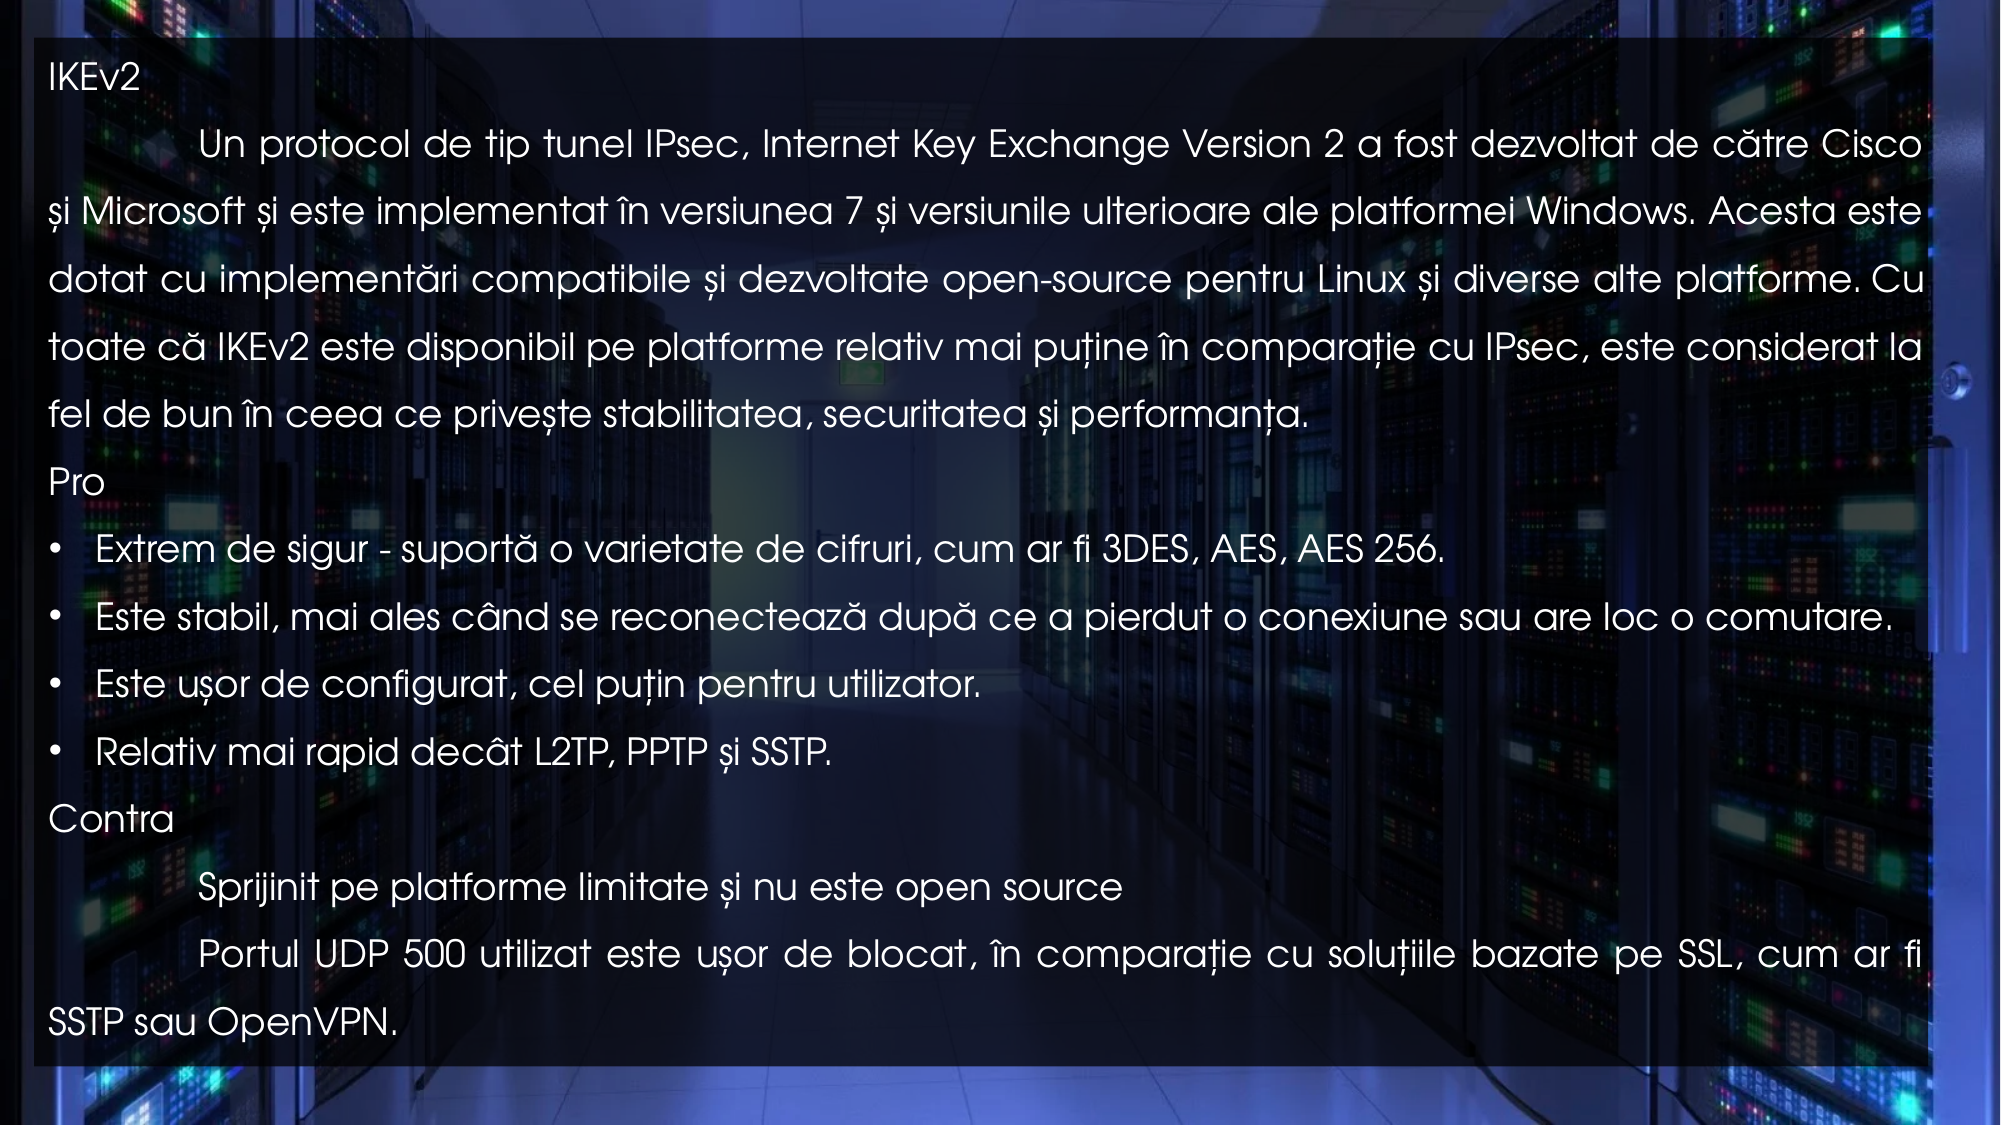

IKEv2
	Un protocol de tip tunel IPsec, Internet Key Exchange Version 2 a fost dezvoltat de către Cisco și Microsoft și este implementat în versiunea 7 și versiunile ulterioare ale platformei Windows. Acesta este dotat cu implementări compatibile și dezvoltate open-source pentru Linux și diverse alte platforme.	Cu toate că IKEv2 este disponibil pe platforme relativ mai puține în comparație cu IPsec, este considerat la fel de bun în ceea ce privește stabilitatea, securitatea și performanța.
Pro
Extrem de sigur - suportă o varietate de cifruri, cum ar fi 3DES, AES, AES 256.
Este stabil, mai ales când se reconectează după ce a pierdut o conexiune sau are loc o comutare.
Este ușor de configurat, cel puțin pentru utilizator.
Relativ mai rapid decât L2TP, PPTP și SSTP.
Contra
	Sprijinit pe platforme limitate și nu este open source
	Portul UDP 500 utilizat este ușor de blocat, în comparație cu soluțiile bazate pe SSL, cum ar fi SSTP sau OpenVPN.